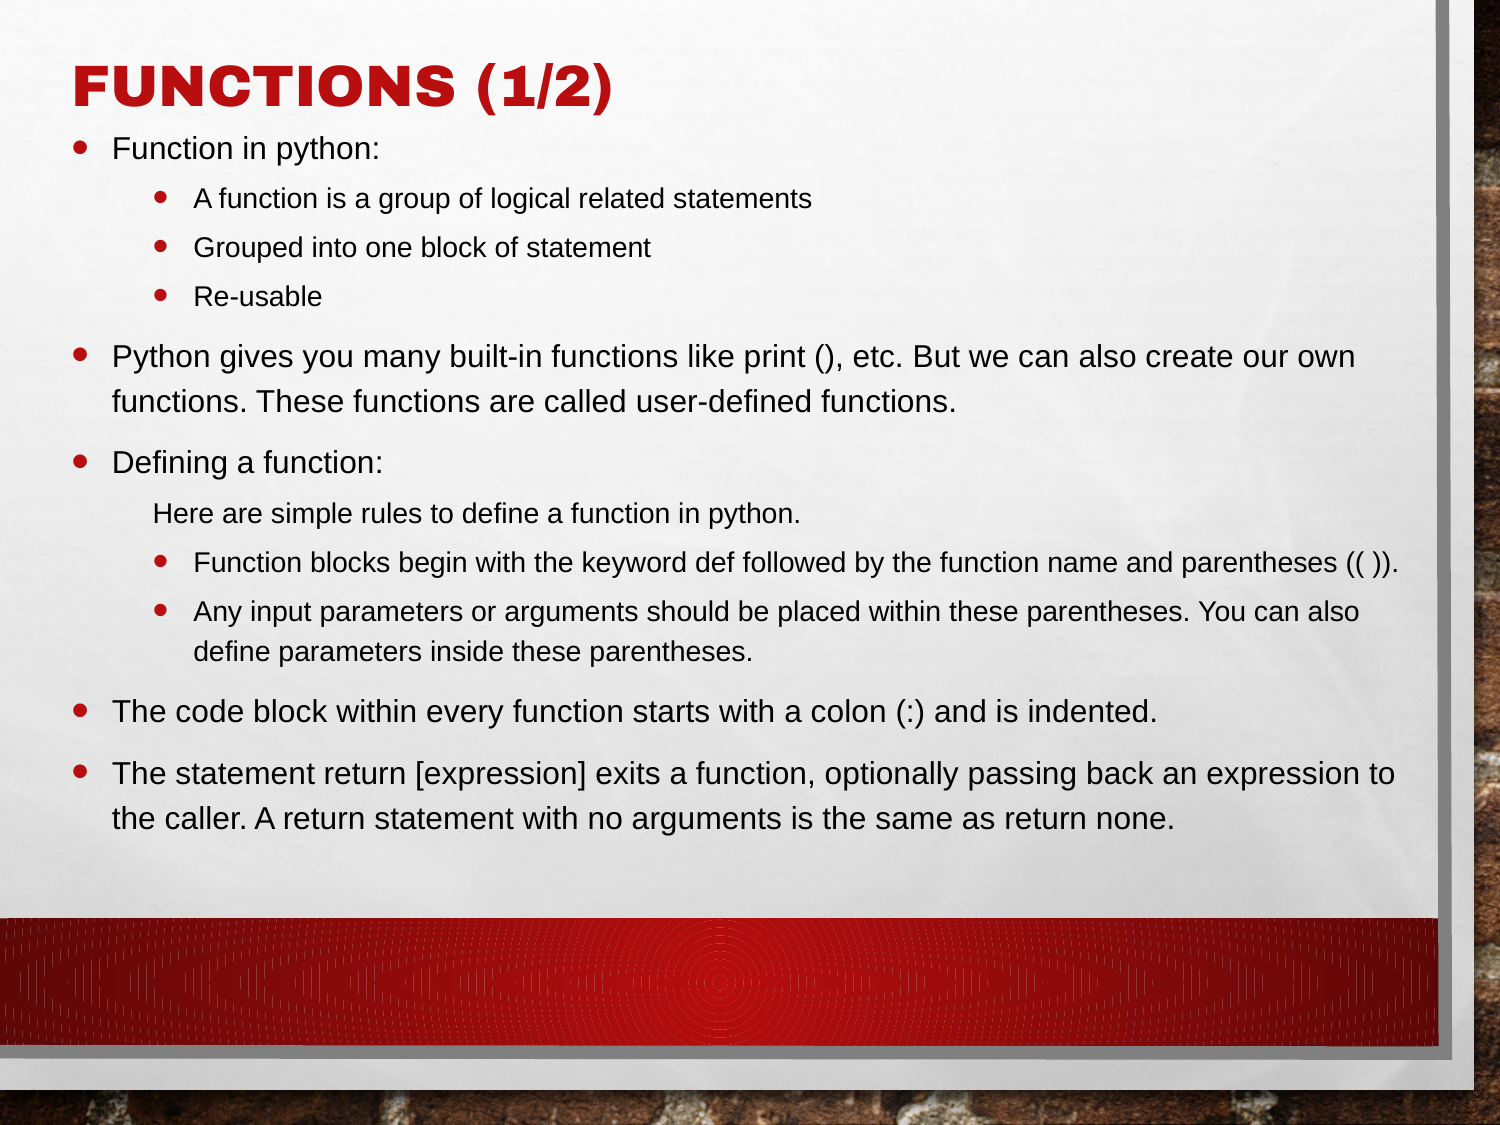

# Functions (1/2)
Function in python:
A function is a group of logical related statements
Grouped into one block of statement
Re-usable
Python gives you many built-in functions like print (), etc. But we can also create our own functions. These functions are called user-defined functions.
Defining a function:
Here are simple rules to define a function in python.
Function blocks begin with the keyword def followed by the function name and parentheses (( )).
Any input parameters or arguments should be placed within these parentheses. You can also define parameters inside these parentheses.
The code block within every function starts with a colon (:) and is indented.
The statement return [expression] exits a function, optionally passing back an expression to the caller. A return statement with no arguments is the same as return none.